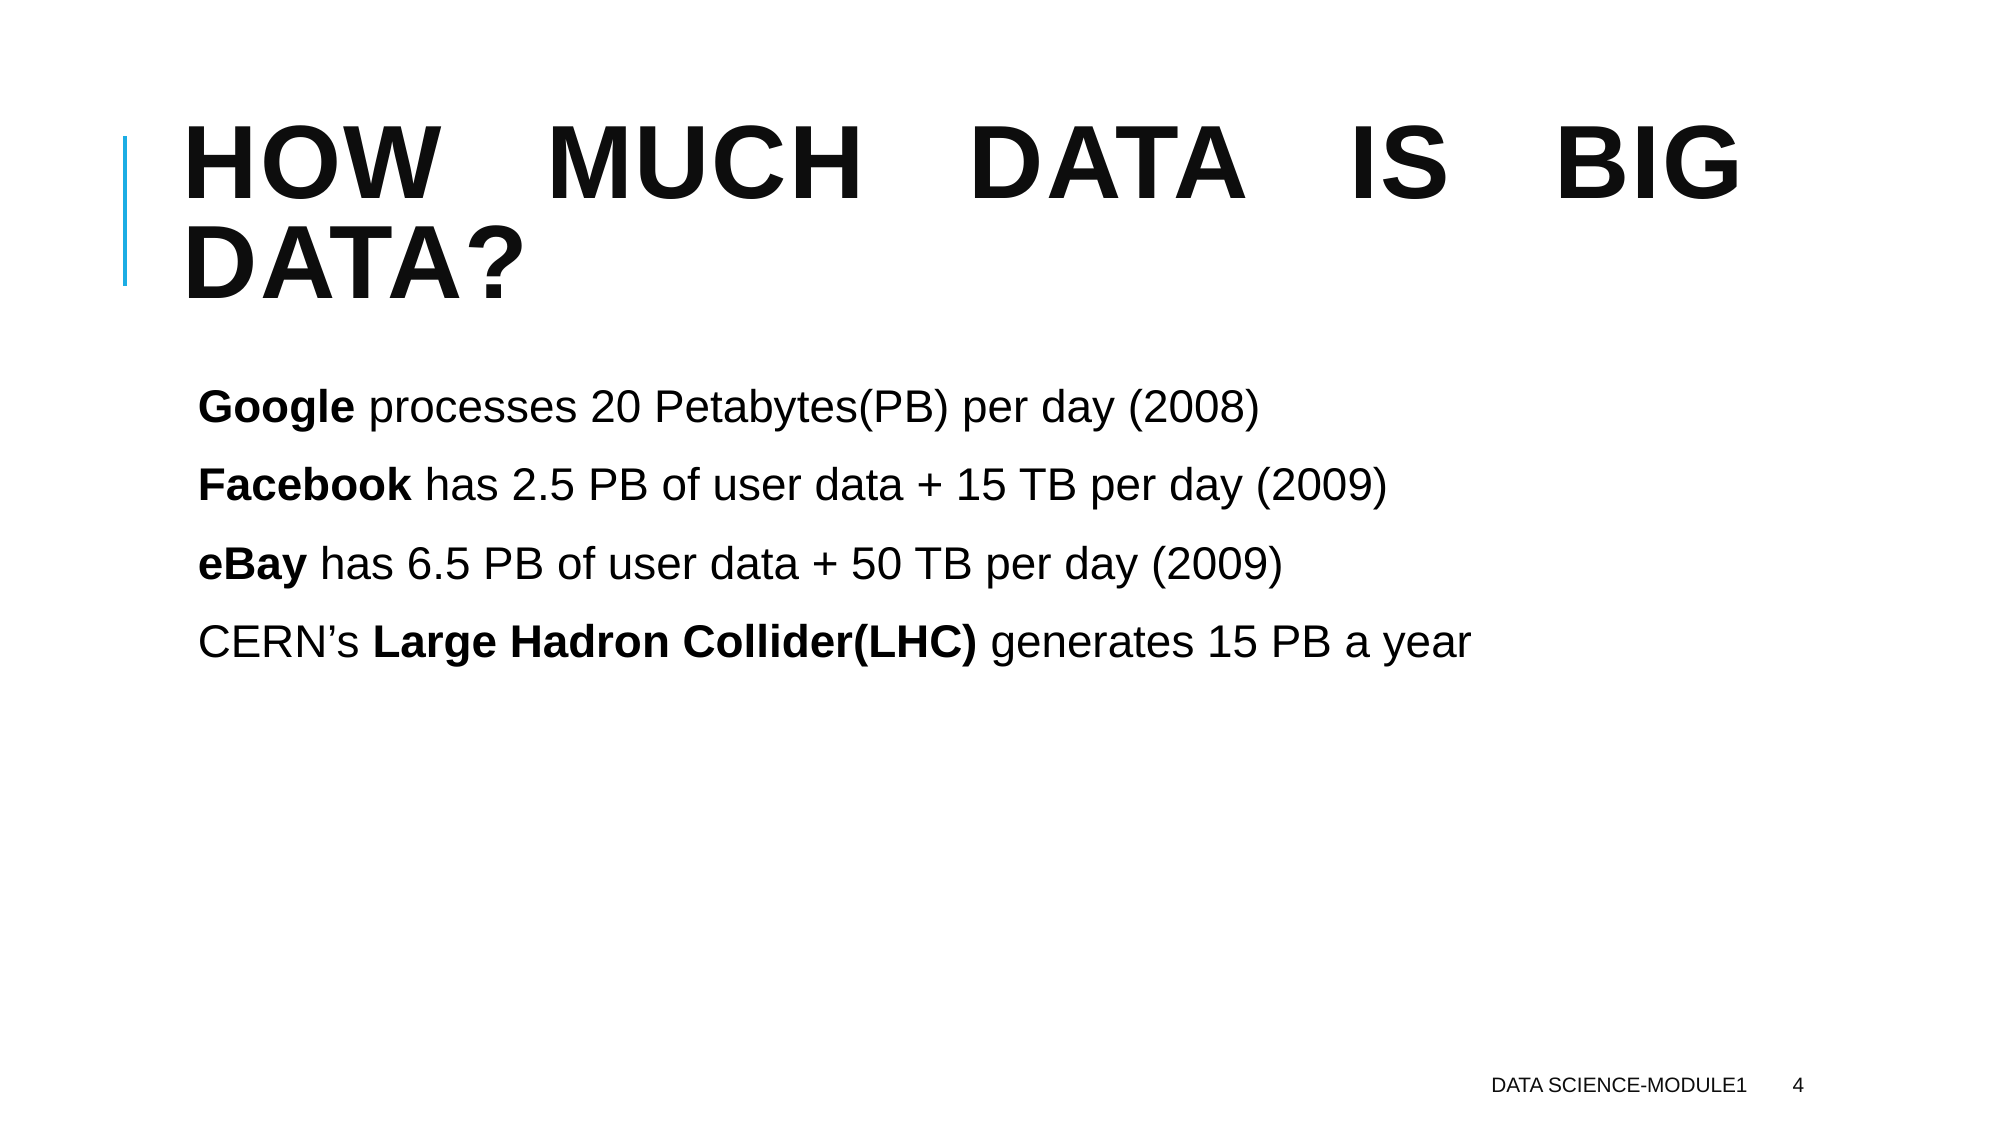

# How much data is Big Data?
Google processes 20 Petabytes(PB) per day (2008)
Facebook has 2.5 PB of user data + 15 TB per day (2009)
eBay has 6.5 PB of user data + 50 TB per day (2009)
CERN’s Large Hadron Collider(LHC) generates 15 PB a year

Data Science-Module1
4